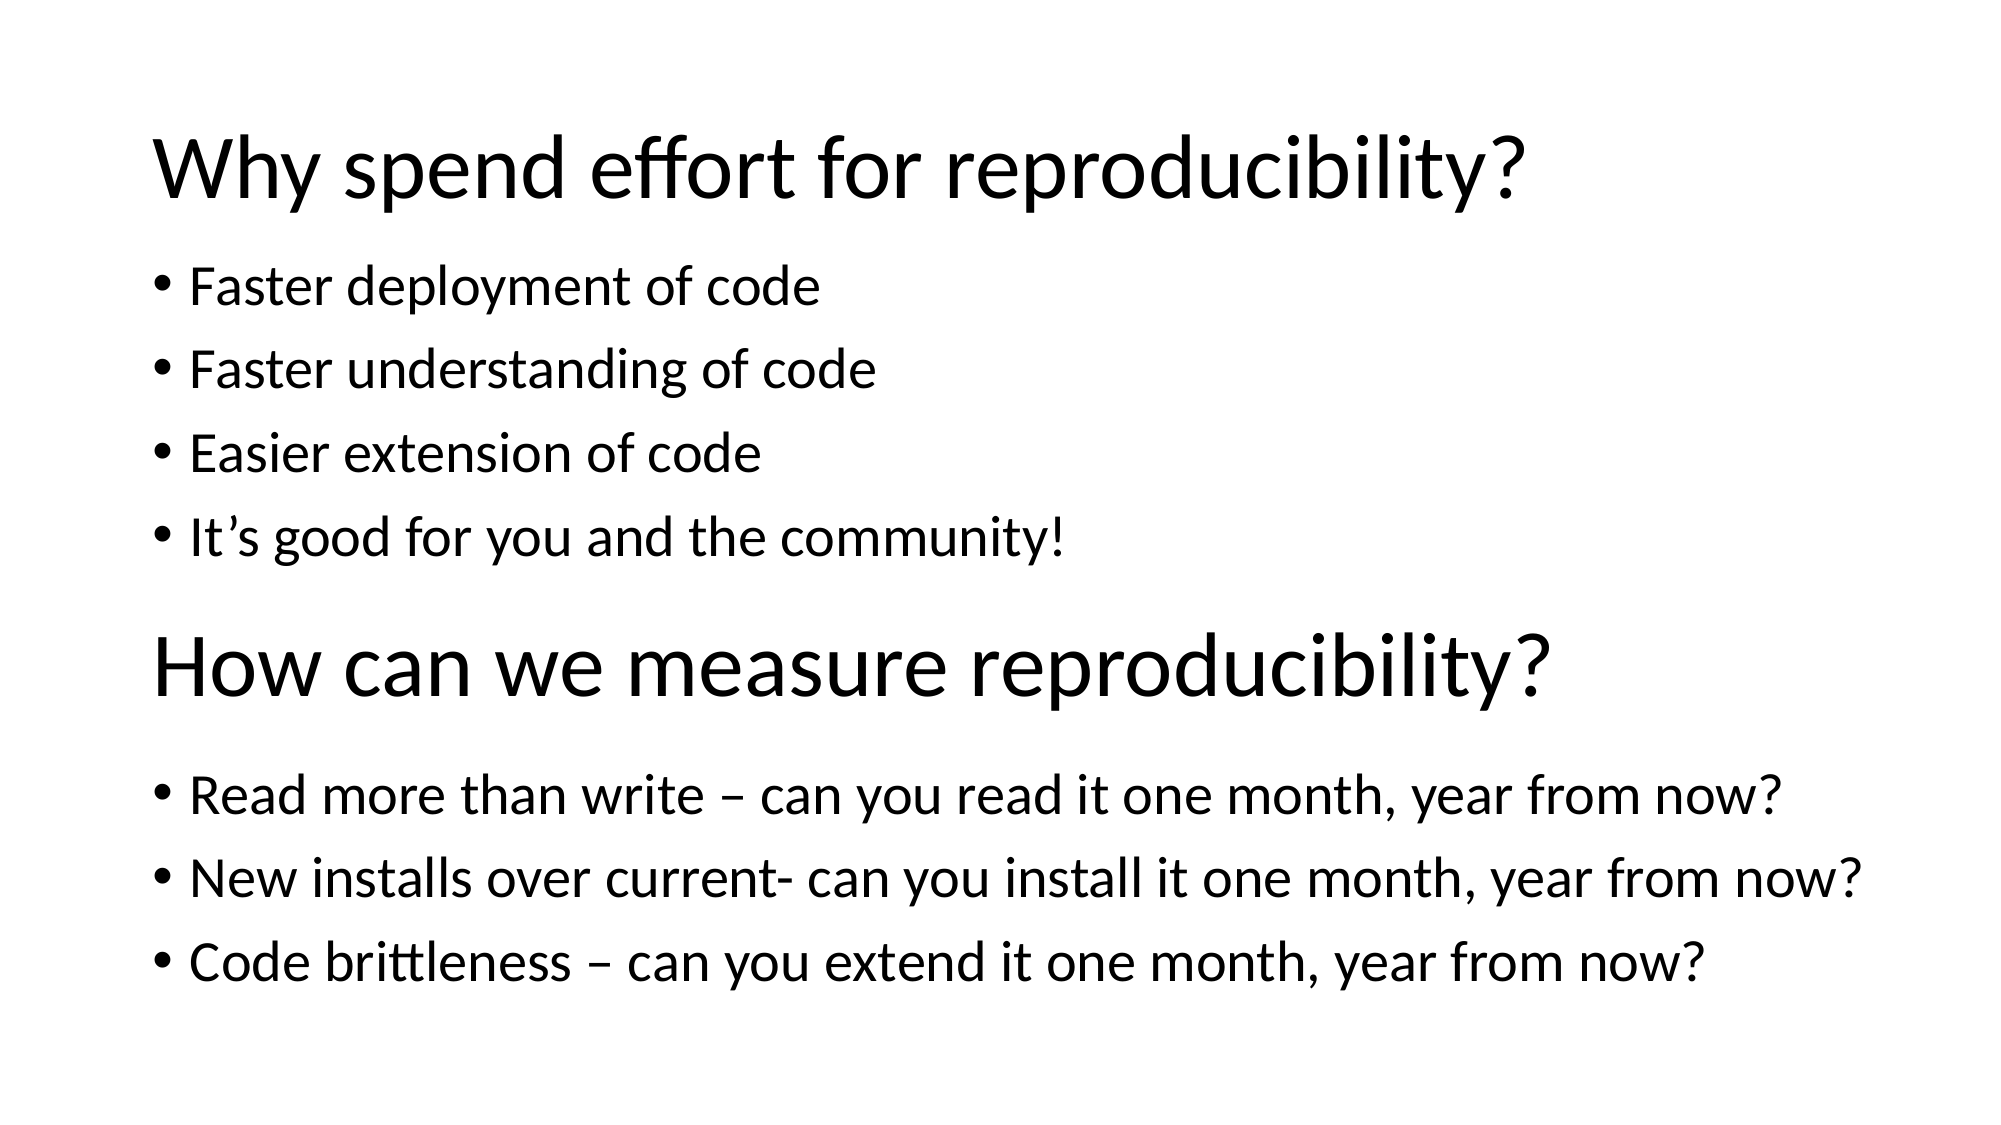

# Why spend effort for reproducibility?
Faster deployment of code
Faster understanding of code
Easier extension of code
It’s good for you and the community!

How can we measure reproducibility?
Read more than write – can you read it one month, year from now?
New installs over current- can you install it one month, year from now?
Code brittleness – can you extend it one month, year from now?